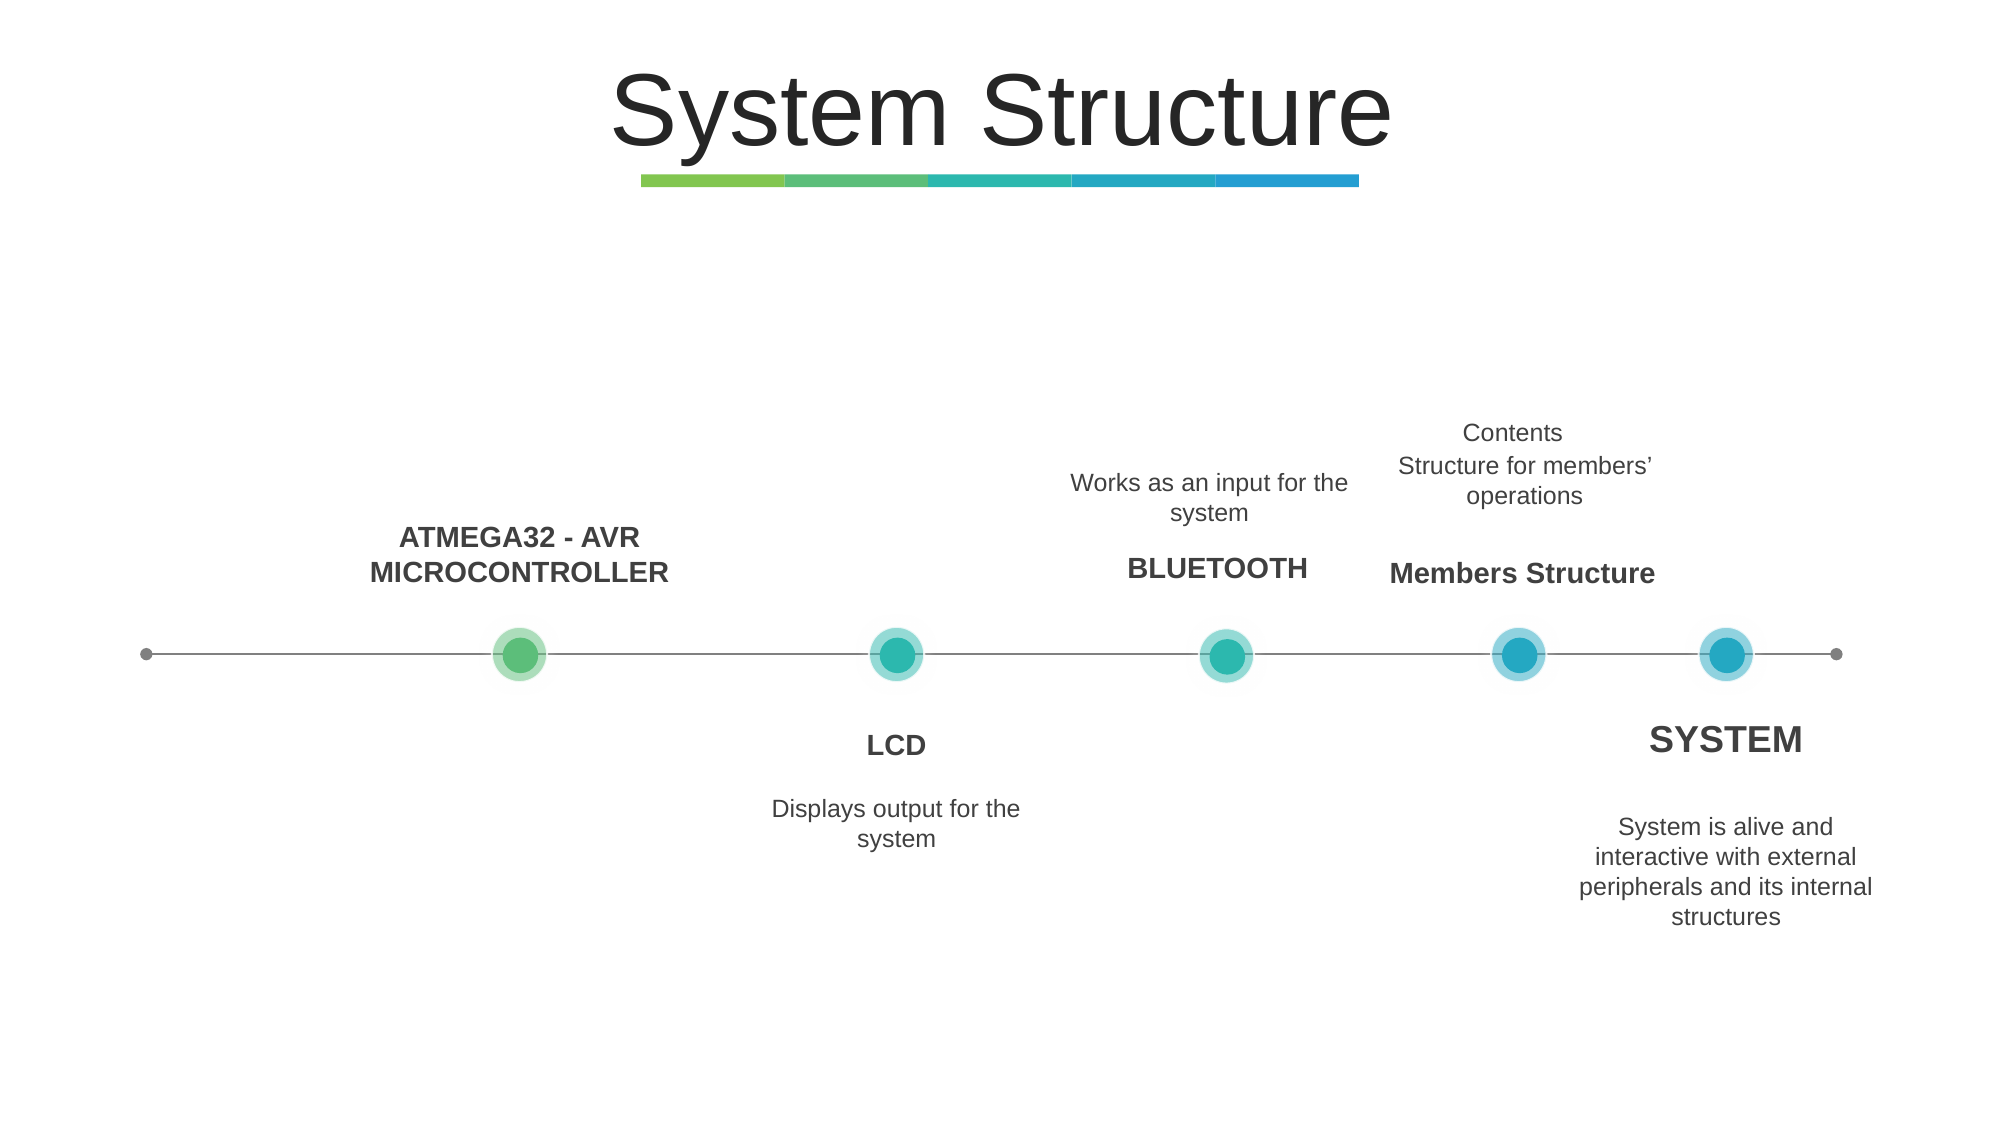

System Structure
Contents
Structure for members’ operations
Works as an input for the system
ATMEGA32 - AVR MICROCONTROLLER

BLUETOOTH
Members Structure

SYSTEM
LCD
Displays output for the system
System is alive and interactive with external peripherals and its internal structures